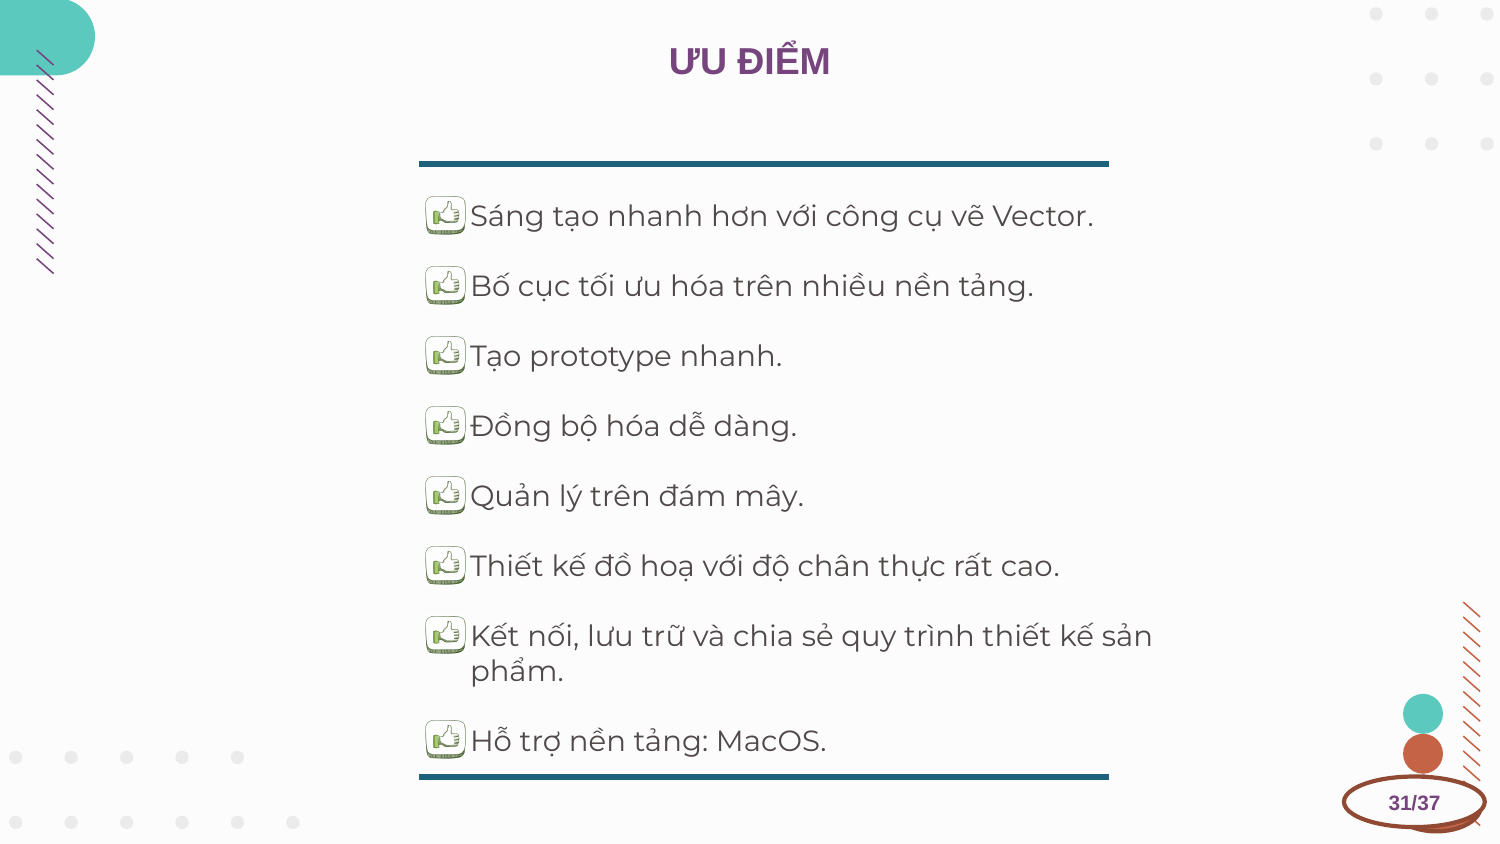

ƯU ĐIỂM
Sáng tạo nhanh hơn với công cụ vẽ Vector.

Bố cục tối ưu hóa trên nhiều nền tảng.

Tạo prototype nhanh.

Đồng bộ hóa dễ dàng.

Quản lý trên đám mây.

Thiết kế đồ hoạ với độ chân thực rất cao.

Kết nối, lưu trữ và chia sẻ quy trình thiết kế sản phẩm.

Hỗ trợ nền tảng: MacOS.
31/37
16